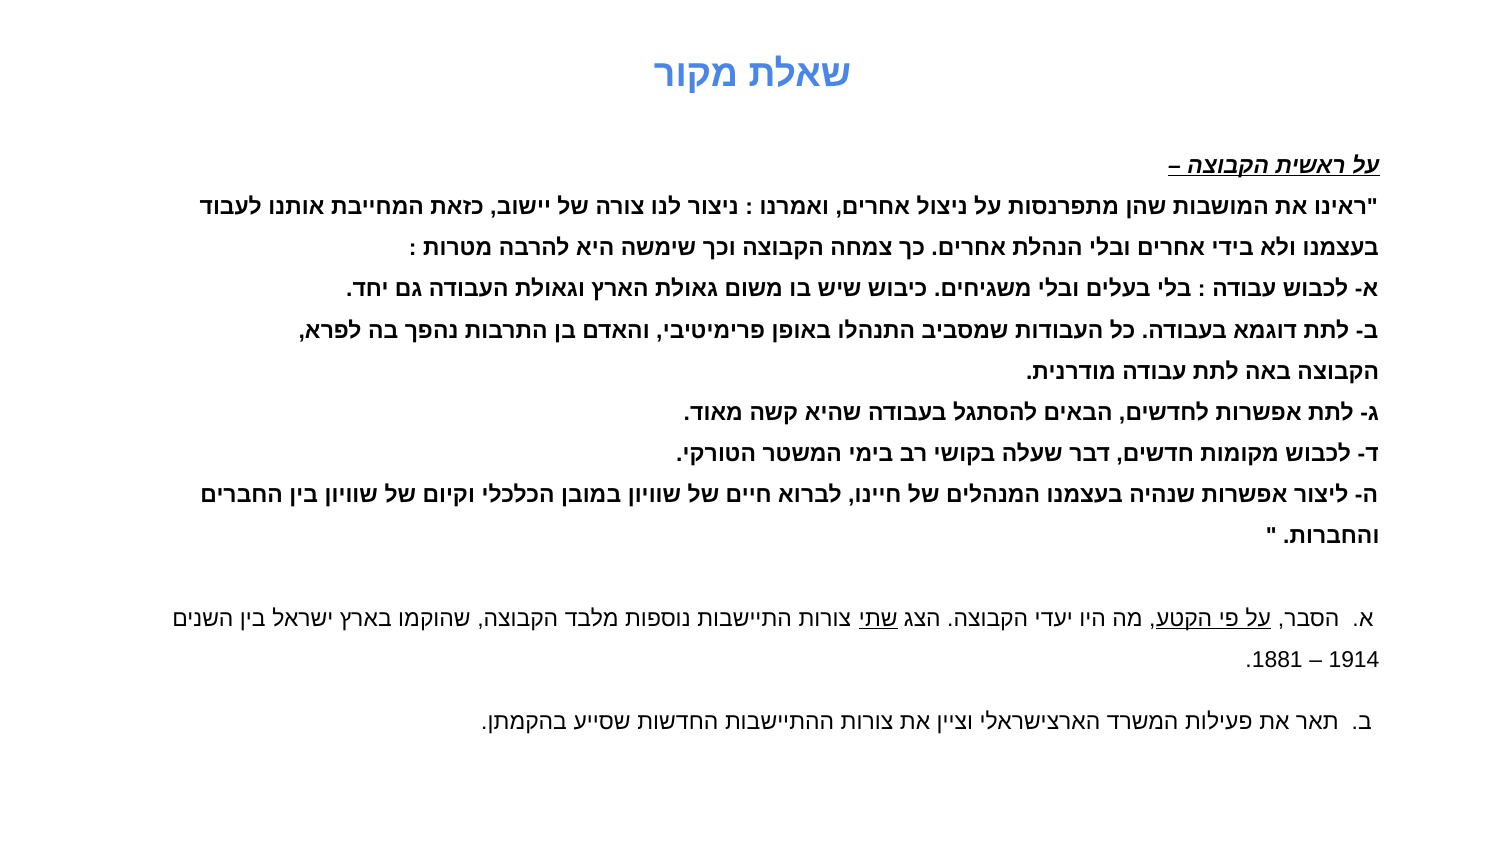

שאלת מקור
על ראשית הקבוצה –
"ראינו את המושבות שהן מתפרנסות על ניצול אחרים, ואמרנו : ניצור לנו צורה של יישוב, כזאת המחייבת אותנו לעבוד בעצמנו ולא בידי אחרים ובלי הנהלת אחרים. כך צמחה הקבוצה וכך שימשה היא להרבה מטרות :
א- לכבוש עבודה : בלי בעלים ובלי משגיחים. כיבוש שיש בו משום גאולת הארץ וגאולת העבודה גם יחד.
ב- לתת דוגמא בעבודה. כל העבודות שמסביב התנהלו באופן פרימיטיבי, והאדם בן התרבות נהפך בה לפרא,
הקבוצה באה לתת עבודה מודרנית.
ג- לתת אפשרות לחדשים, הבאים להסתגל בעבודה שהיא קשה מאוד.
ד- לכבוש מקומות חדשים, דבר שעלה בקושי רב בימי המשטר הטורקי.
ה- ליצור אפשרות שנהיה בעצמנו המנהלים של חיינו, לברוא חיים של שוויון במובן הכלכלי וקיום של שוויון בין החברים והחברות. "

א.  הסבר, על פי הקטע, מה היו יעדי הקבוצה. הצג שתי צורות התיישבות נוספות מלבד הקבוצה, שהוקמו בארץ ישראל בין השנים 1914 – 1881.
ב.  תאר את פעילות המשרד הארצישראלי וציין את צורות ההתיישבות החדשות שסייע בהקמתן.